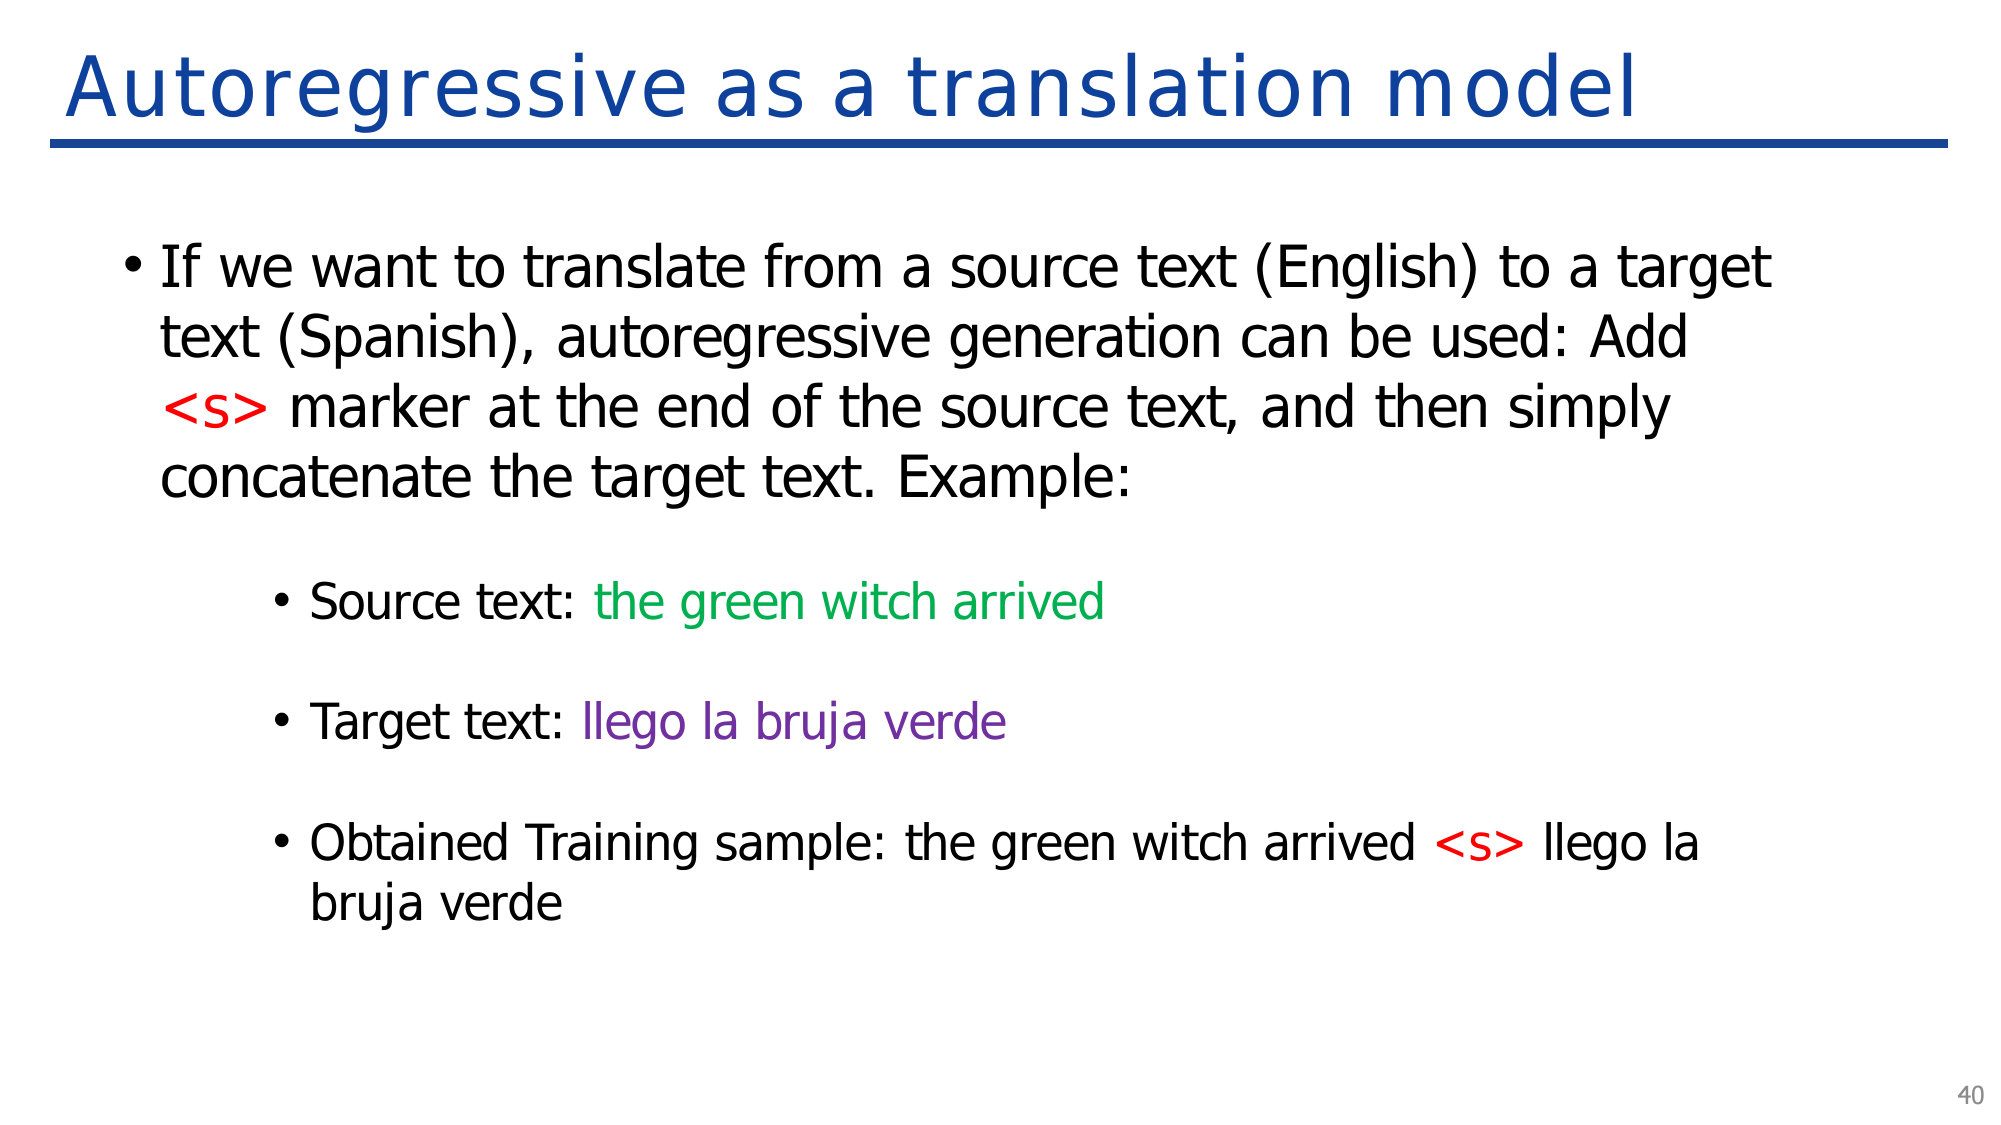

# Autoregressive as a translation model
If we want to translate from a source text (English) to a target text (Spanish), autoregressive generation can be used: Add <s> marker at the end of the source text, and then simply concatenate the target text. Example:
Source text: the green witch arrived
Target text: llego la bruja verde
Obtained Training sample: the green witch arrived <s> llego la bruja verde
40